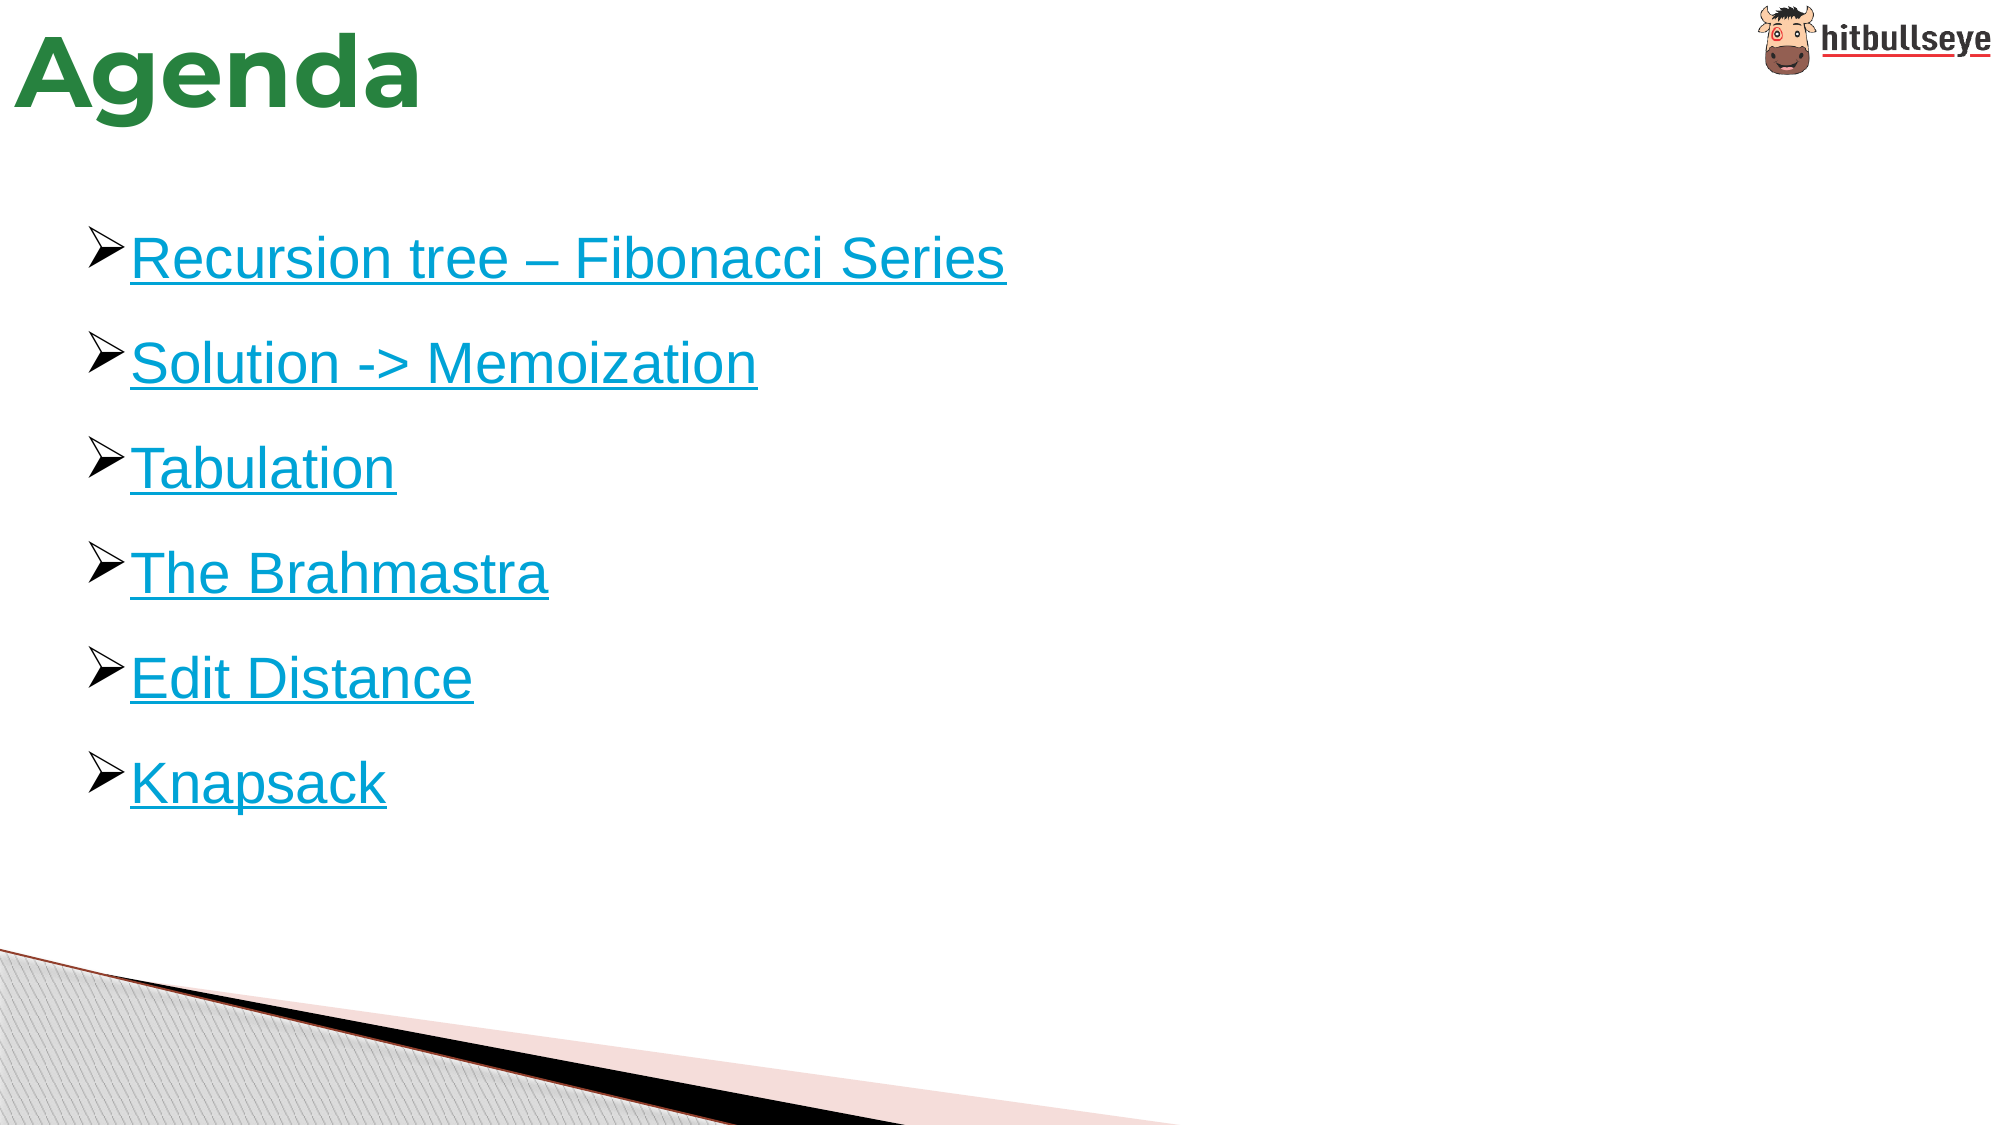

# Agenda
Recursion tree – Fibonacci Series
Solution -> Memoization
Tabulation
The Brahmastra
Edit Distance
Knapsack